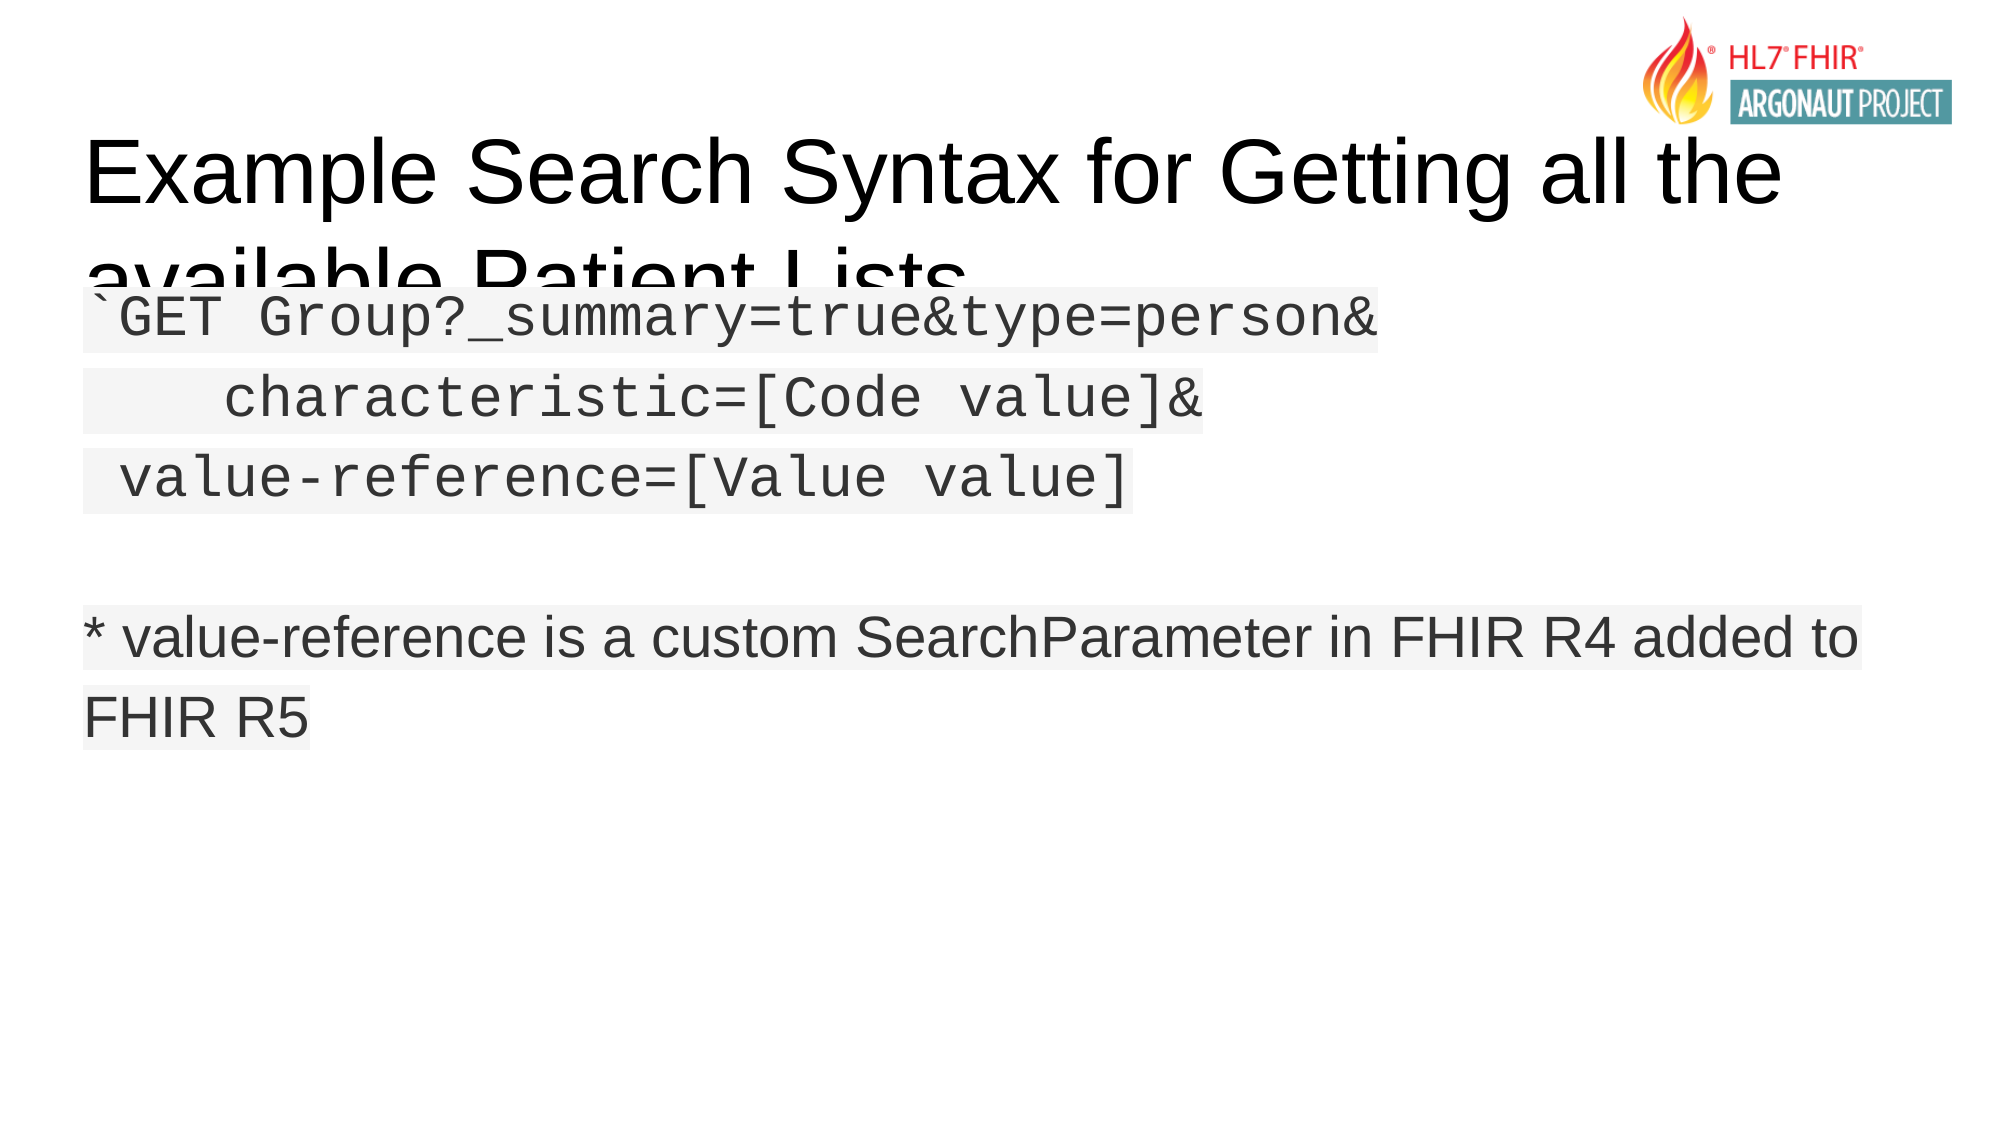

# Example Search Syntax for Getting all the available Patient Lists
`GET Group?_summary=true&type=person&
    characteristic=[Code value]&
 value-reference=[Value value]

* value-reference is a custom SearchParameter in FHIR R4 added to FHIR R5